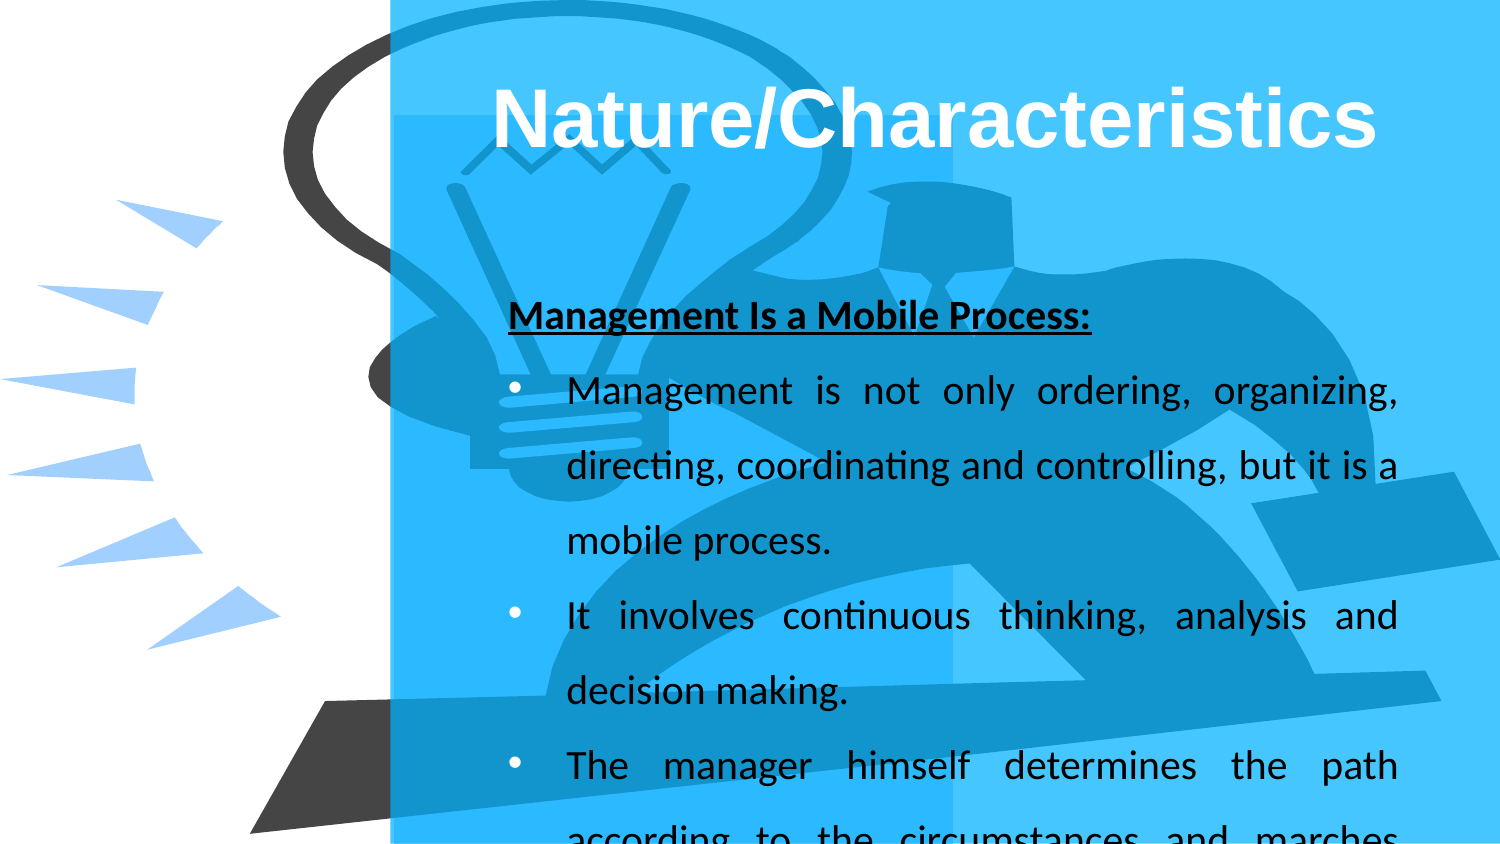

# Nature/Characteristics
Management Is a Mobile Process:
Management is not only ordering, organizing, directing, coordinating and controlling, but it is a mobile process.
It involves continuous thinking, analysis and decision making.
The manager himself determines the path according to the circumstances and marches onwards.